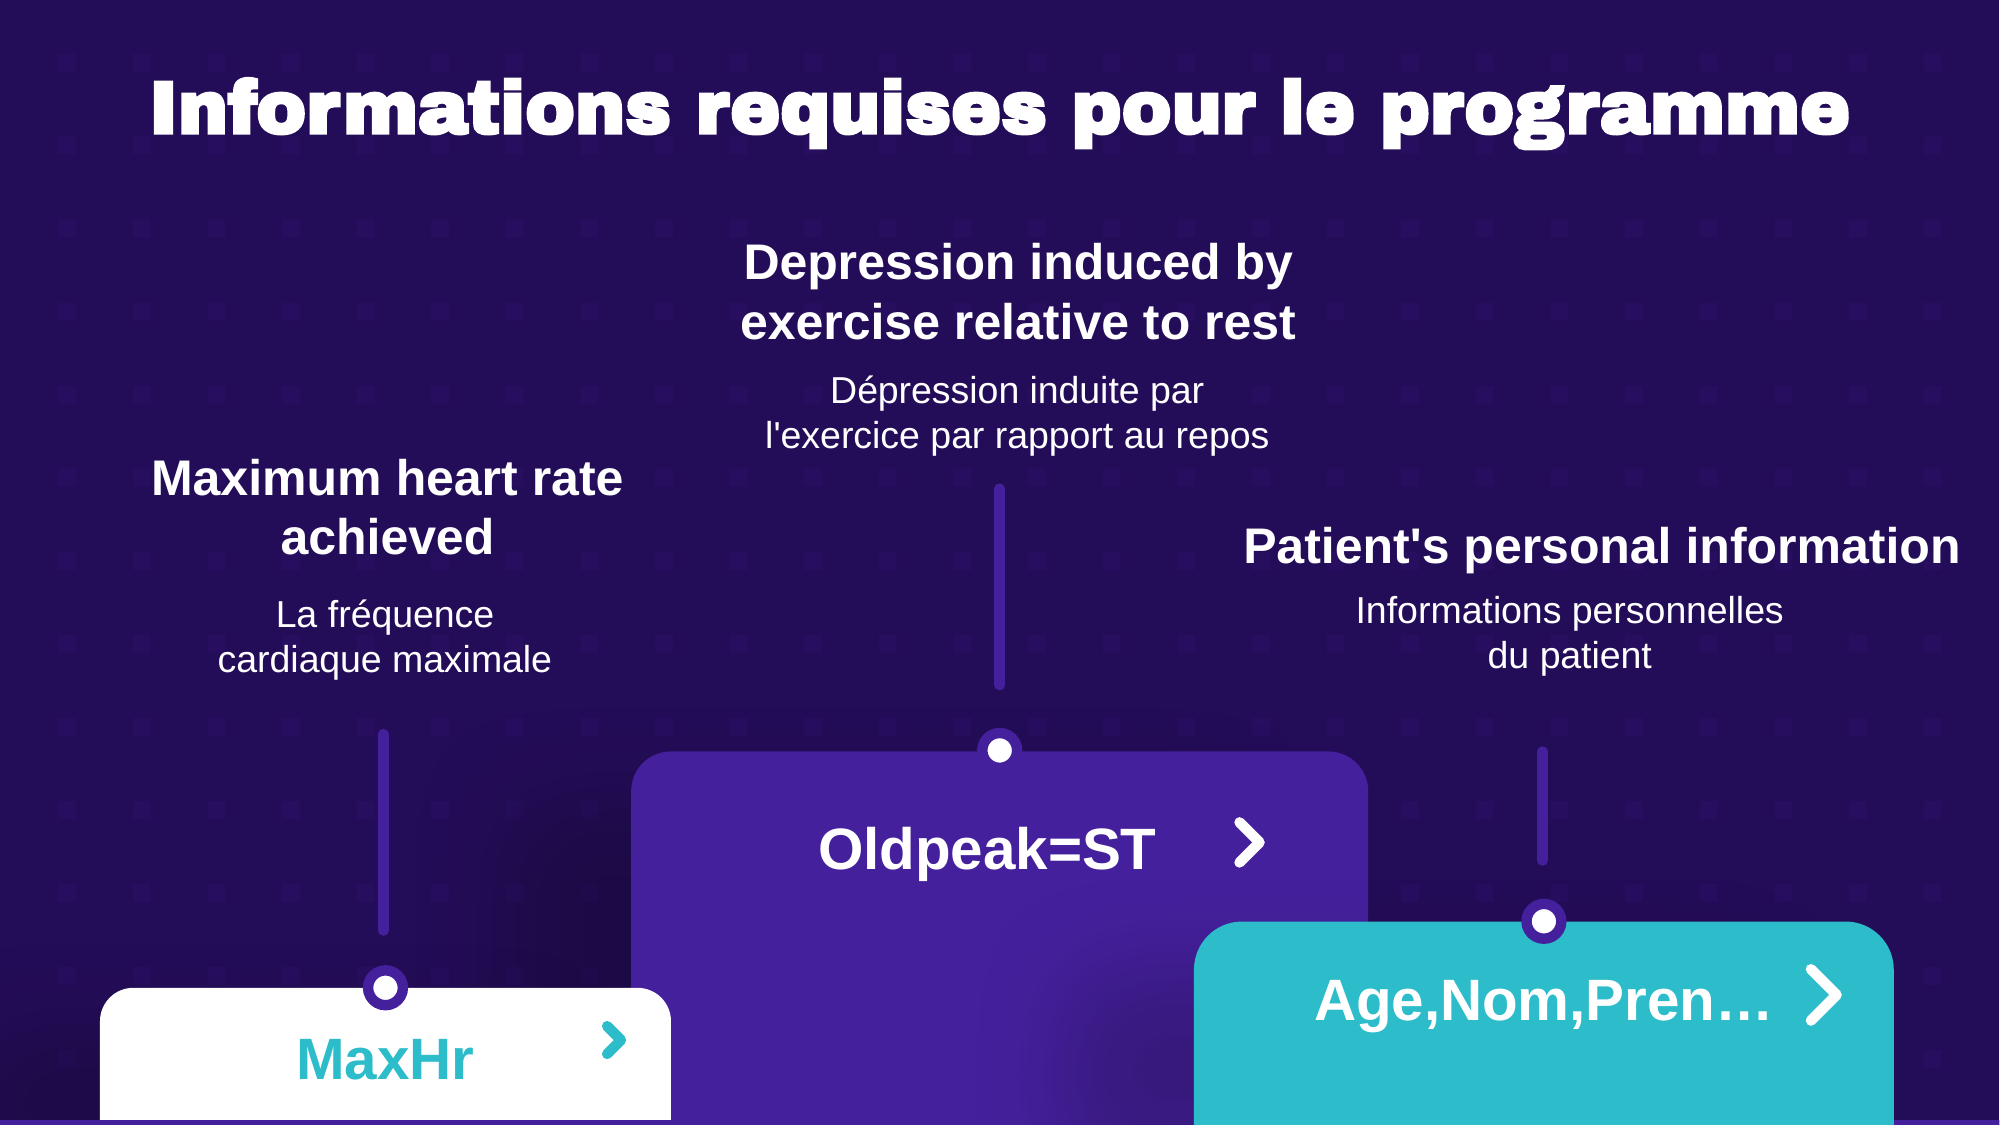

# Informations requises pour le programme
Depression induced by exercise relative to rest
Dépression induite par l'exercice par rapport au repos

Oldpeak=ST
Maximum heart rate achieved
Patient's personal information
Informations personnelles du patient
La fréquence cardiaque maximale

Age,Nom,Pren…

MaxHr